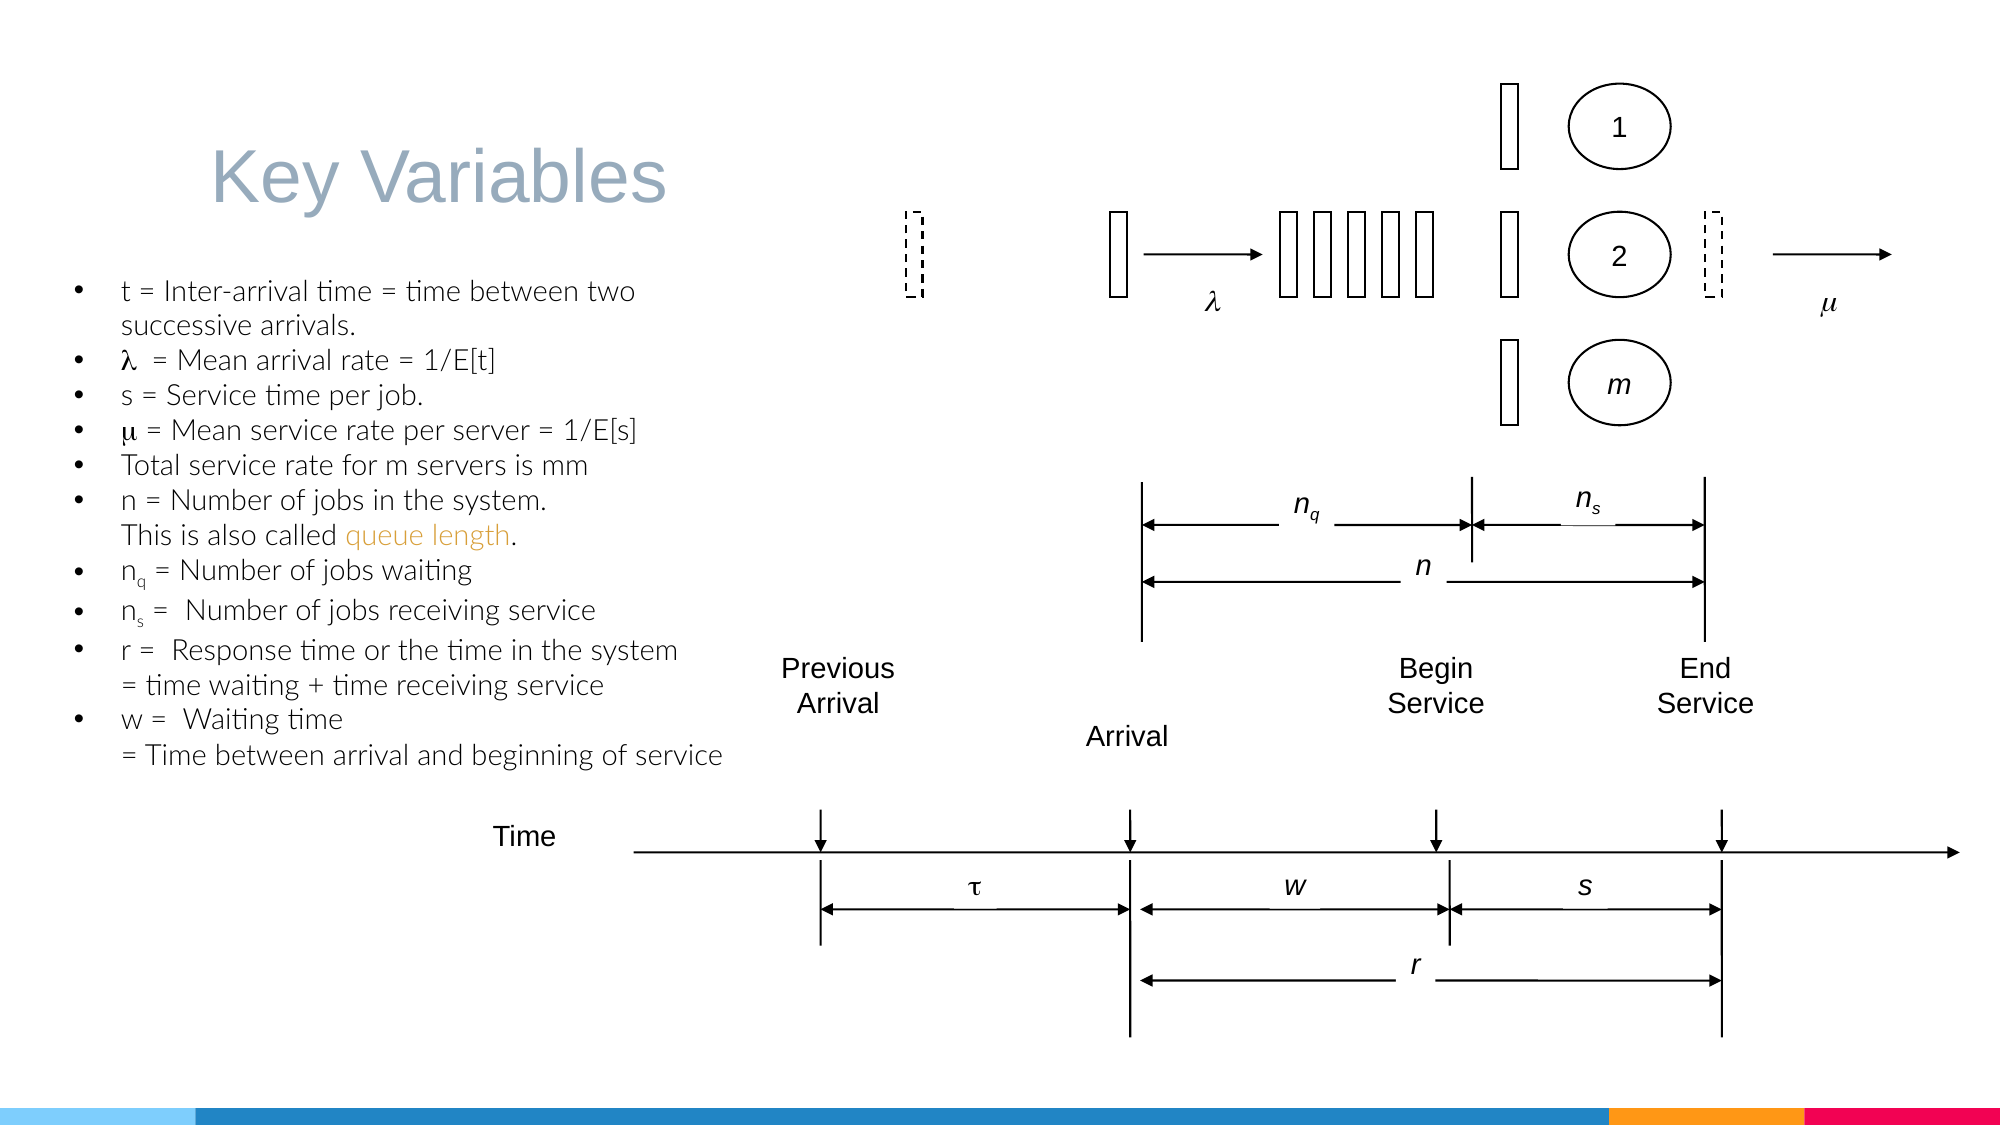

# Key Variables

1

2

λ
μ

m
ns
nq

n

Previous
Arrival
Begin
Service
End
Service
Arrival
Time

τ
w
s

r

t = Inter-arrival time = time between two successive arrivals.
λ = Mean arrival rate = 1/E[t]
s = Service time per job.
μ = Mean service rate per server = 1/E[s]
Total service rate for m servers is mm
n = Number of jobs in the system.
This is also called queue length.
nq = Number of jobs waiting
ns =  Number of jobs receiving service
r =  Response time or the time in the system
= time waiting + time receiving service
w =  Waiting time
= Time between arrival and beginning of service